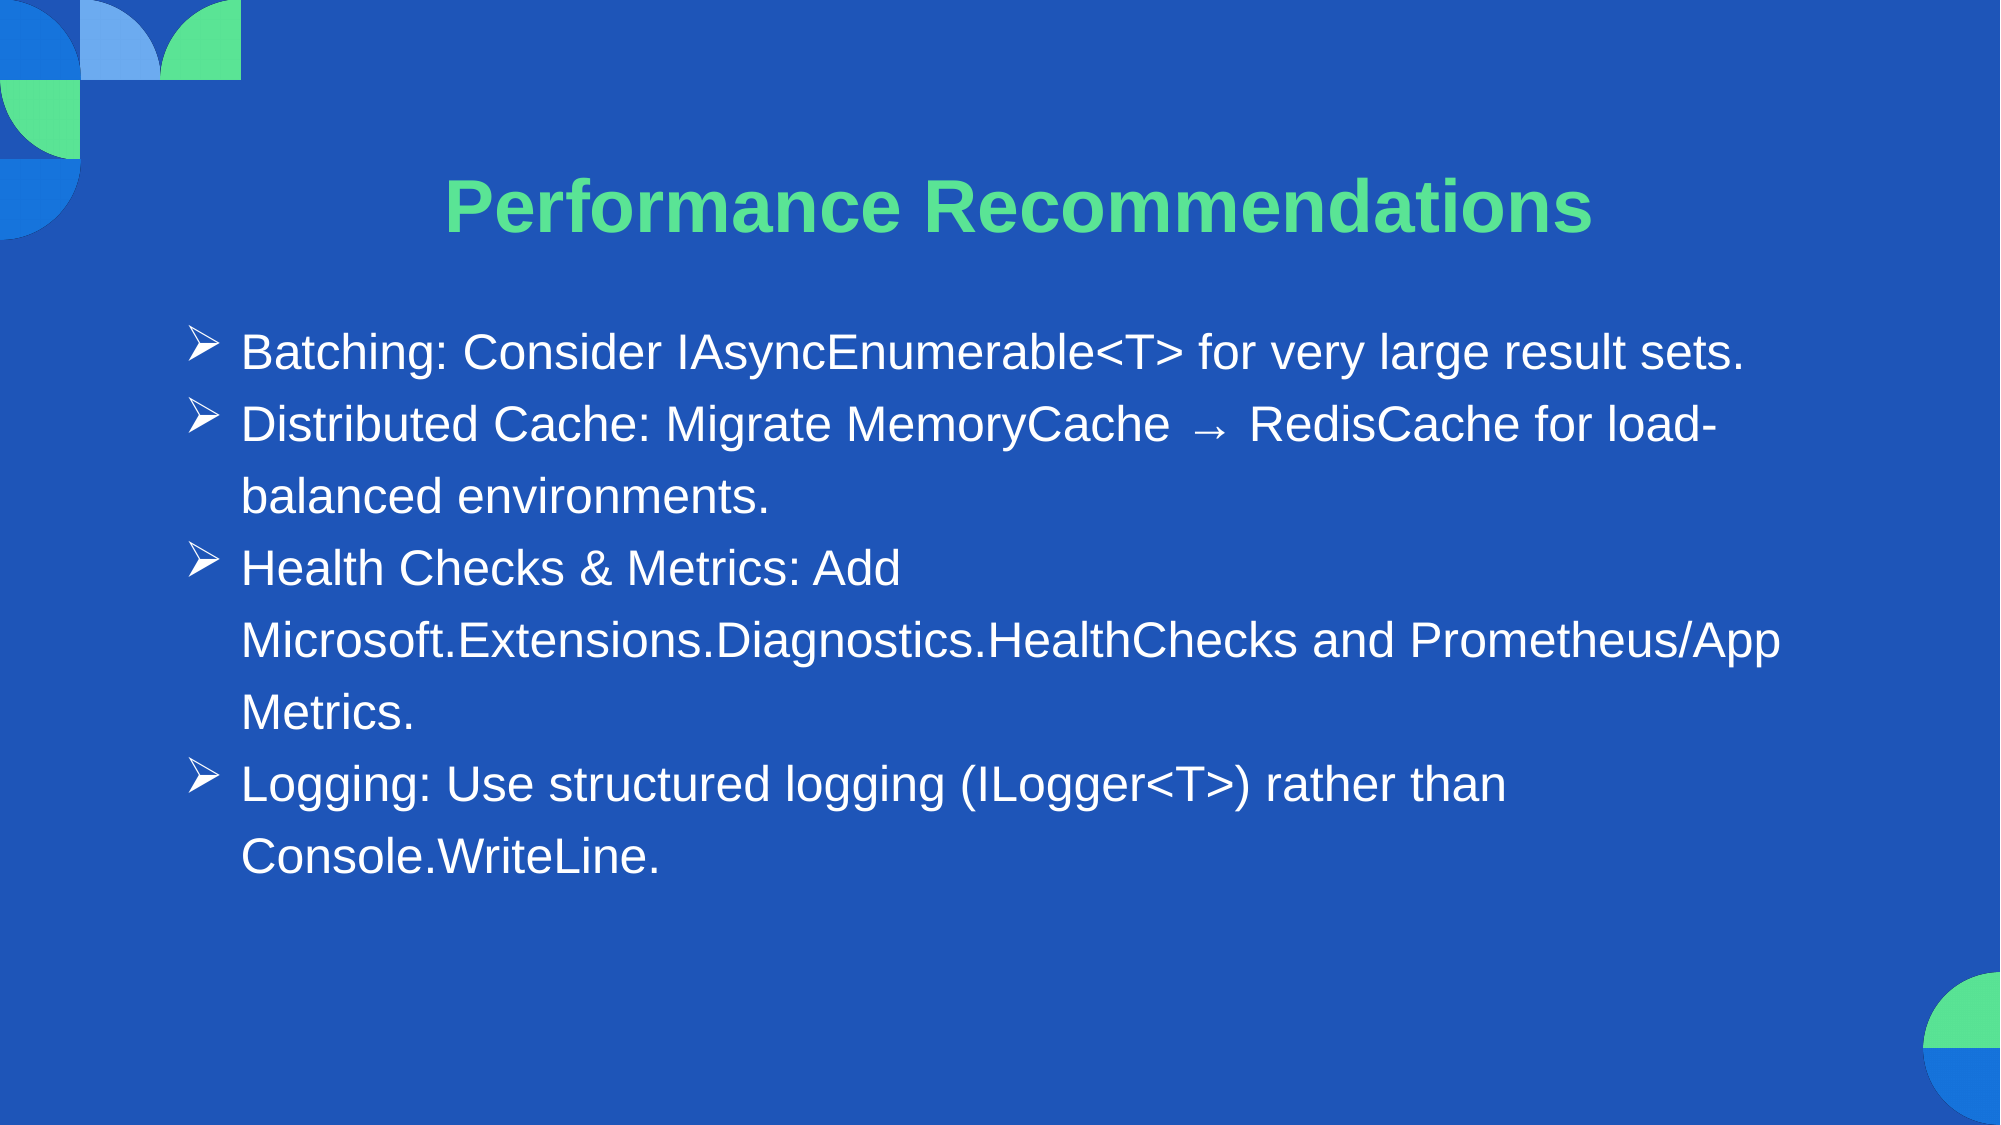

# Performance Recommendations
Batching: Consider IAsyncEnumerable<T> for very large result sets.
Distributed Cache: Migrate MemoryCache → RedisCache for load-balanced environments.
Health Checks & Metrics: Add Microsoft.Extensions.Diagnostics.HealthChecks and Prometheus/App Metrics.
Logging: Use structured logging (ILogger<T>) rather than Console.WriteLine.